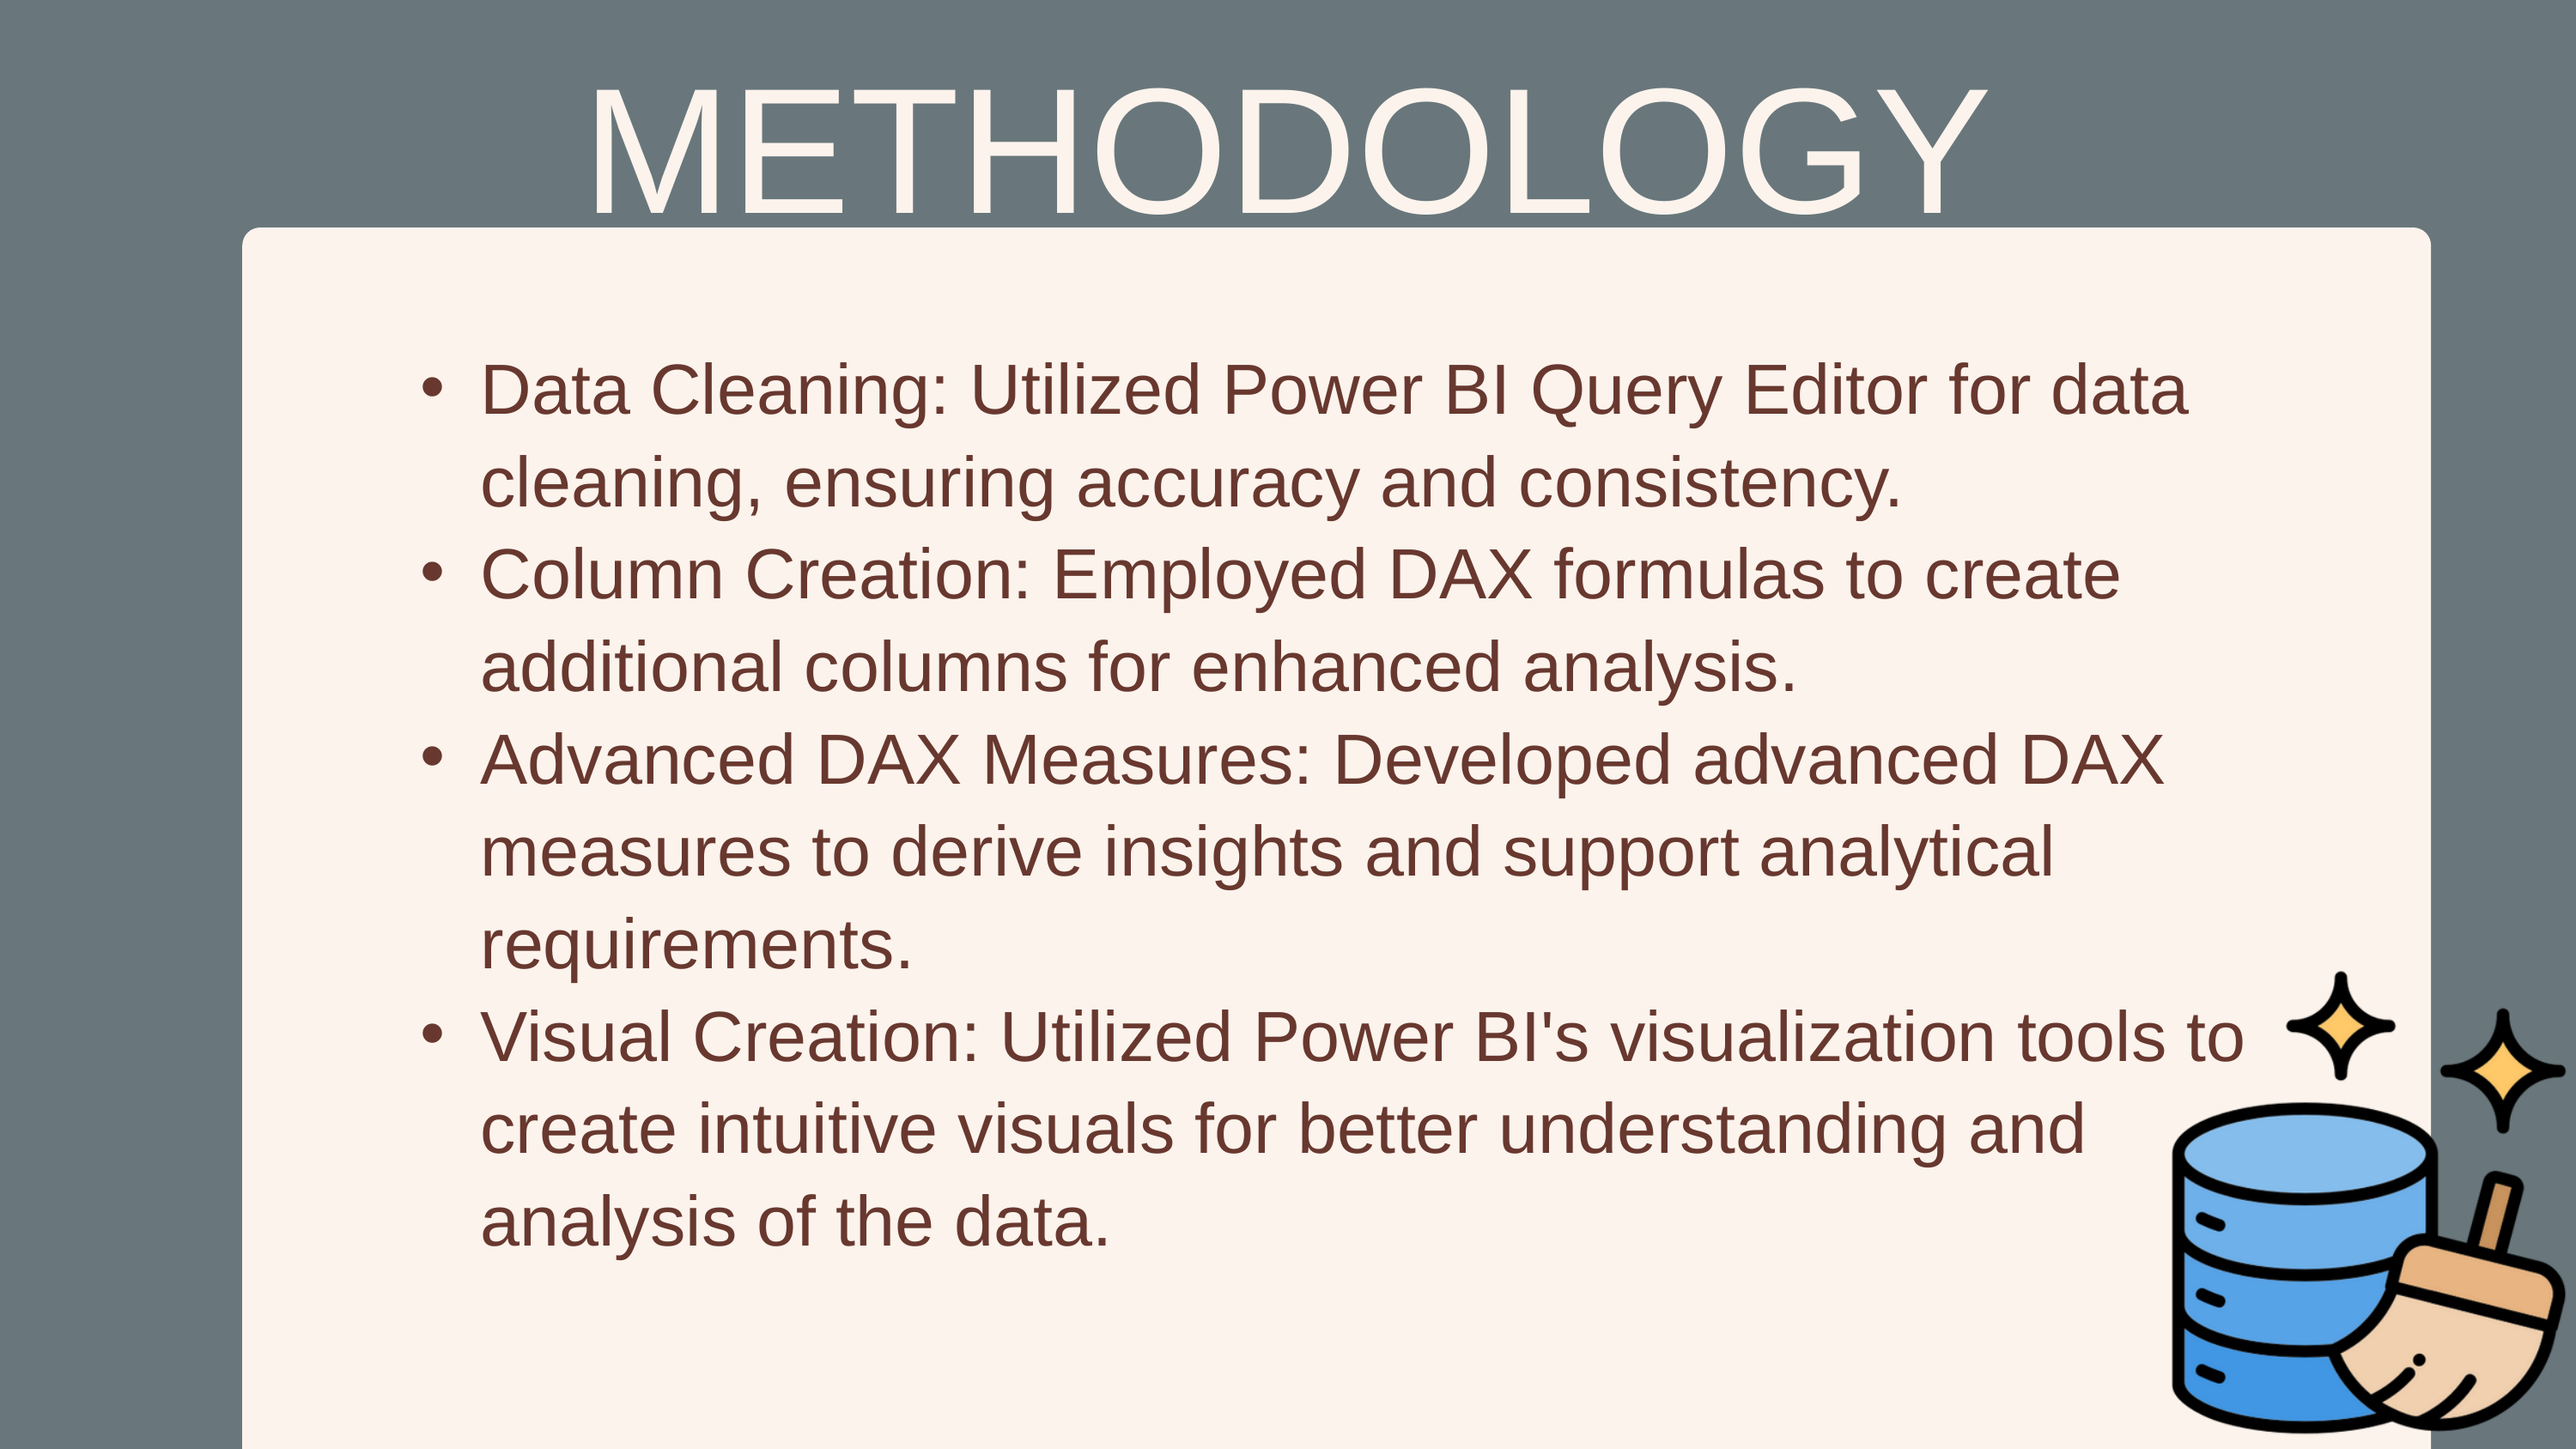

METHODOLOGY

Data Cleaning: Utilized Power BI Query Editor for data cleaning, ensuring accuracy and consistency.
Column Creation: Employed DAX formulas to create additional columns for enhanced analysis.
Advanced DAX Measures: Developed advanced DAX measures to derive insights and support analytical requirements.
Visual Creation: Utilized Power BI's visualization tools to create intuitive visuals for better understanding and analysis of the data.